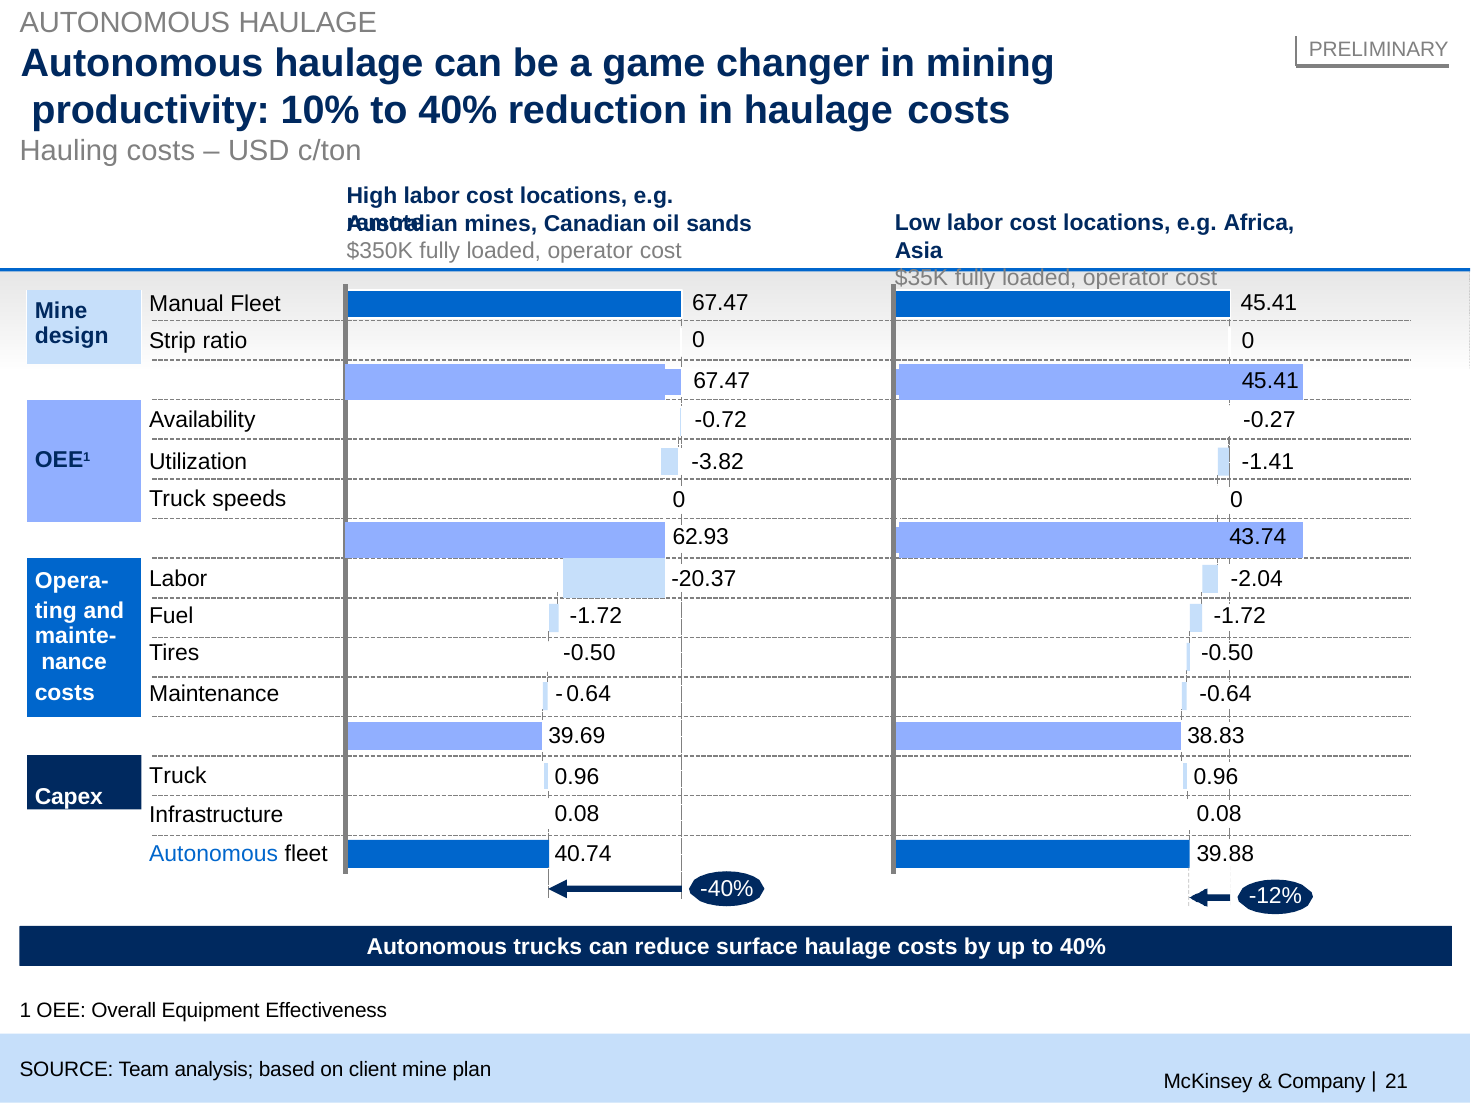

AUTONOMOUS HAULAGE
PRELIMINARY
# Autonomous haulage can be a game changer in mining  productivity: 10% to 40% reduction in haulage costs

Hauling costs – USD c/ton
High labor cost locations, e.g. remote
Australian mines, Canadian oil sands
$350K fully loaded, operator cost
Low labor cost locations, e.g. Africa, Asia
$35K fully loaded, operator cost

| Mine design | Manual Fleet Strip ratio |  |  | 67.47 0 | 45.41 0 |
| --- | --- | --- | --- | --- | --- |
|  |  |  |  | 67.47 | 45.41 |
|  | Availability |  |  | -0.72 | -0.27 |
|  |  |  |  |  |  |
| OEE1 | Utilization |  |  | -3.82 | -1.41 |
|  | Truck speeds |  |  | 0 | 0 |
|  |  |  |  | 62.93 | 43.74 |
|  |  |  |  |  |  |
| Opera- | Labor |  |  | -20.37 | -2.04 |
| ting and mainte- nance | Fuel Tires |  | -1.72 -0.50 |  | -1.72 -0.50 |
| costs | Maintenance | - | 0.64 |  | -0.64 |

39.69
38.83

Capex
Truck
0.96
0.96
0.08
0.08
Infrastructure
40.74
39.88
Autonomous fleet
-40%
-12%

Autonomous trucks can reduce surface haulage costs by up to 40%
1 OEE: Overall Equipment Effectiveness
McKinsey & Company | 21
SOURCE: Team analysis; based on client mine plan